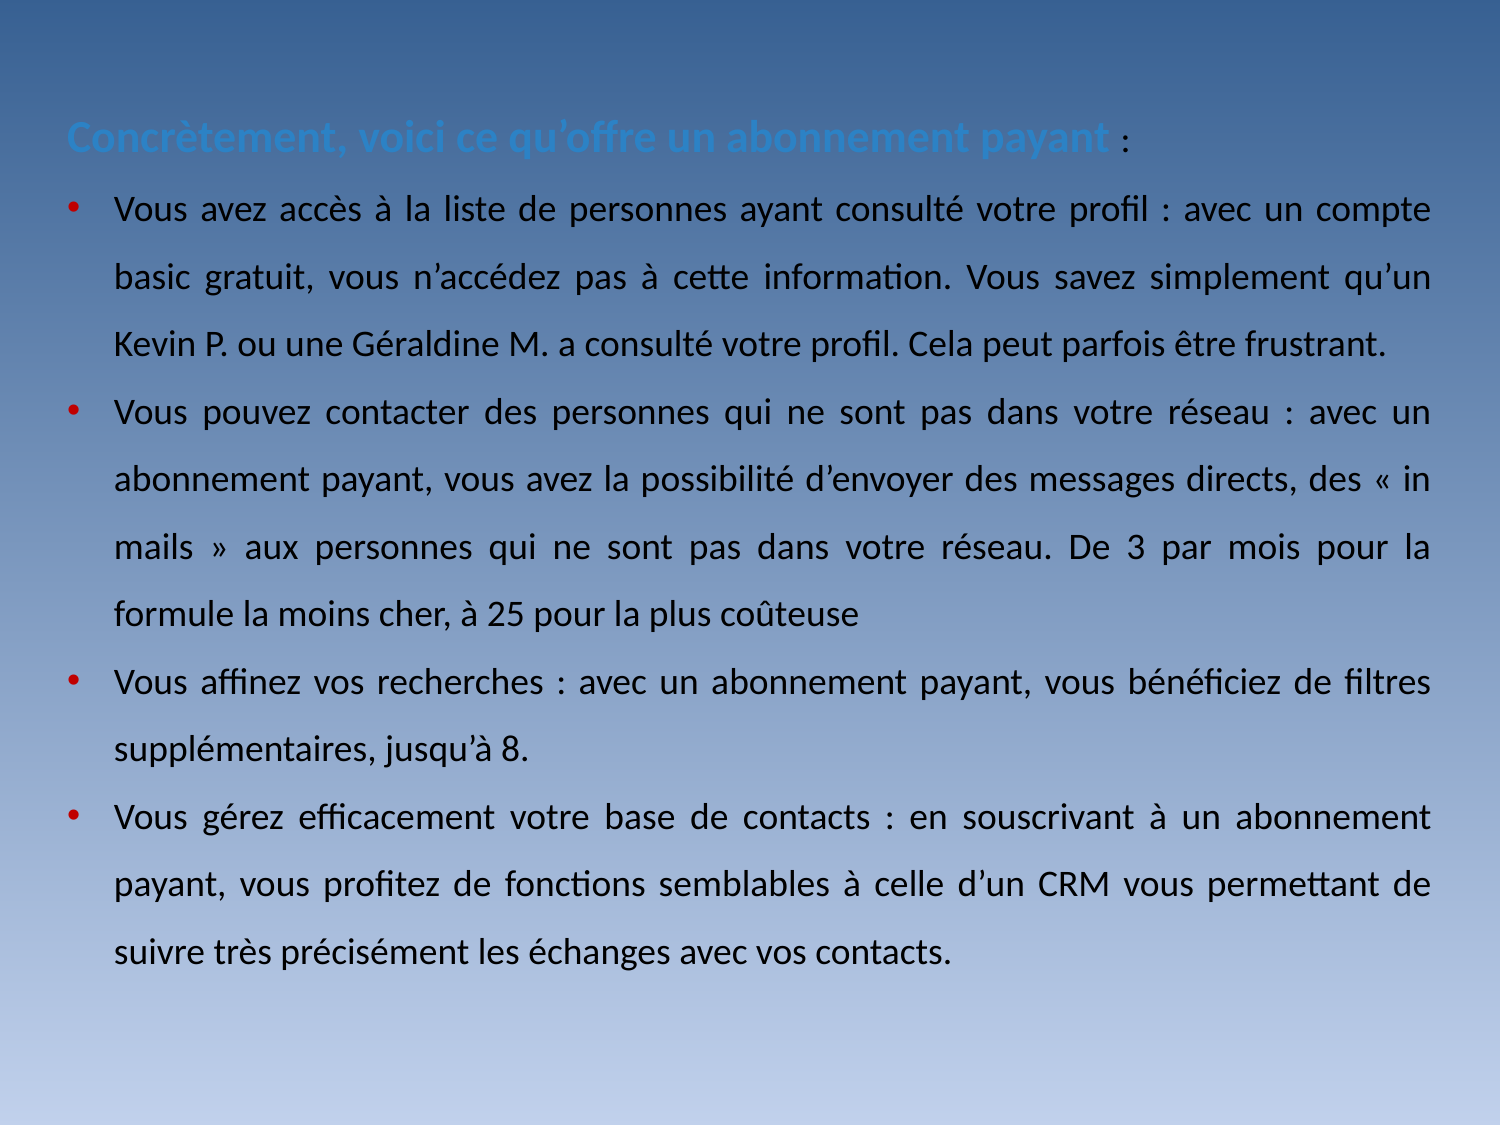

Concrètement, voici ce qu’offre un abonnement payant :
Vous avez accès à la liste de personnes ayant consulté votre profil : avec un compte basic gratuit, vous n’accédez pas à cette information. Vous savez simplement qu’un Kevin P. ou une Géraldine M. a consulté votre profil. Cela peut parfois être frustrant.
Vous pouvez contacter des personnes qui ne sont pas dans votre réseau : avec un abonnement payant, vous avez la possibilité d’envoyer des messages directs, des « in mails » aux personnes qui ne sont pas dans votre réseau. De 3 par mois pour la formule la moins cher, à 25 pour la plus coûteuse
Vous affinez vos recherches : avec un abonnement payant, vous bénéficiez de filtres supplémentaires, jusqu’à 8.
Vous gérez efficacement votre base de contacts : en souscrivant à un abonnement payant, vous profitez de fonctions semblables à celle d’un CRM vous permettant de suivre très précisément les échanges avec vos contacts.